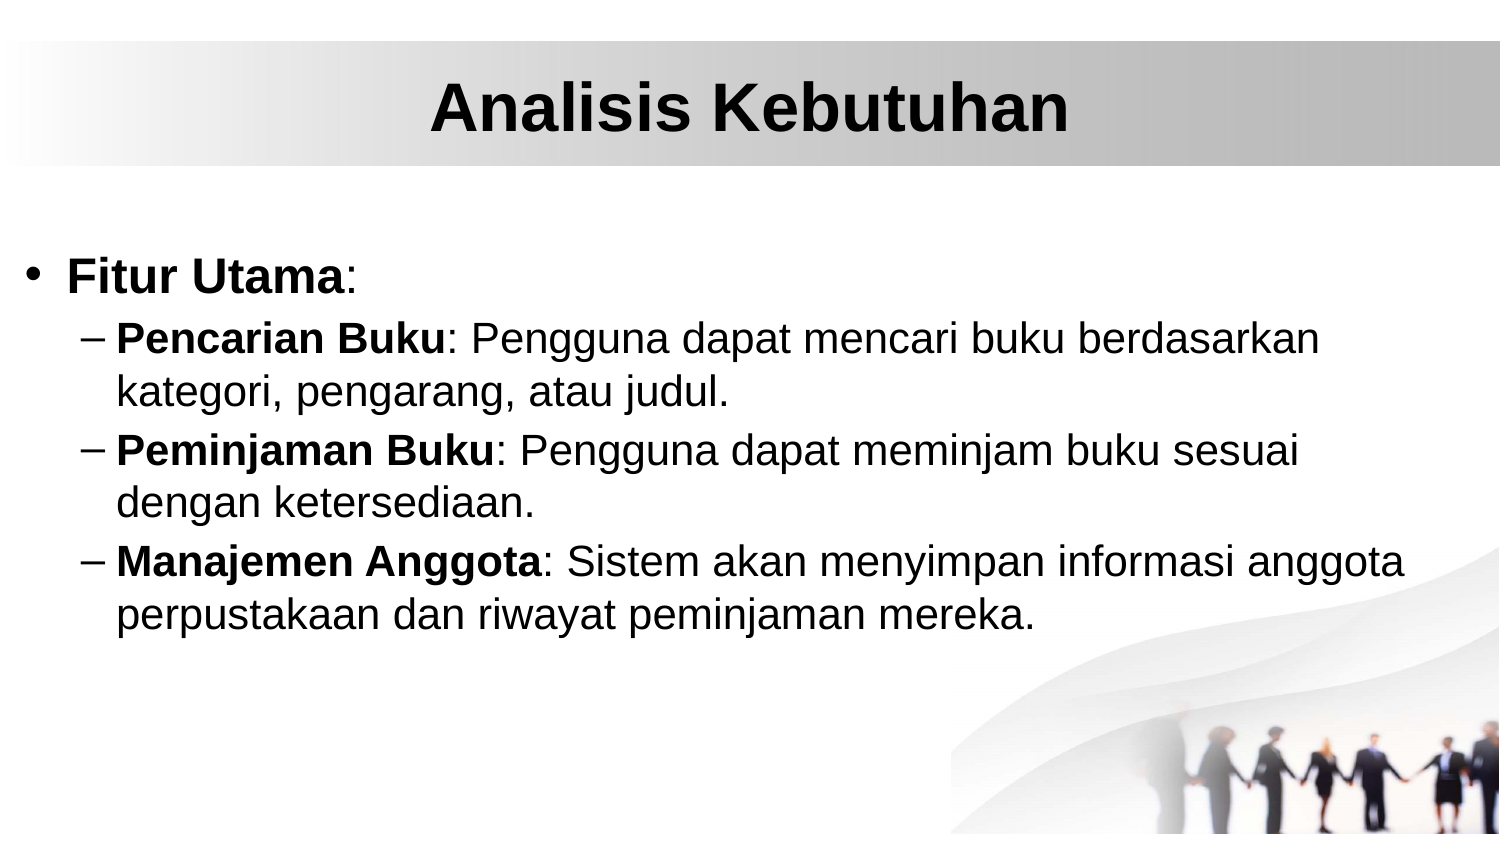

# Analisis Kebutuhan
Fitur Utama:
Pencarian Buku: Pengguna dapat mencari buku berdasarkan kategori, pengarang, atau judul.
Peminjaman Buku: Pengguna dapat meminjam buku sesuai dengan ketersediaan.
Manajemen Anggota: Sistem akan menyimpan informasi anggota perpustakaan dan riwayat peminjaman mereka.